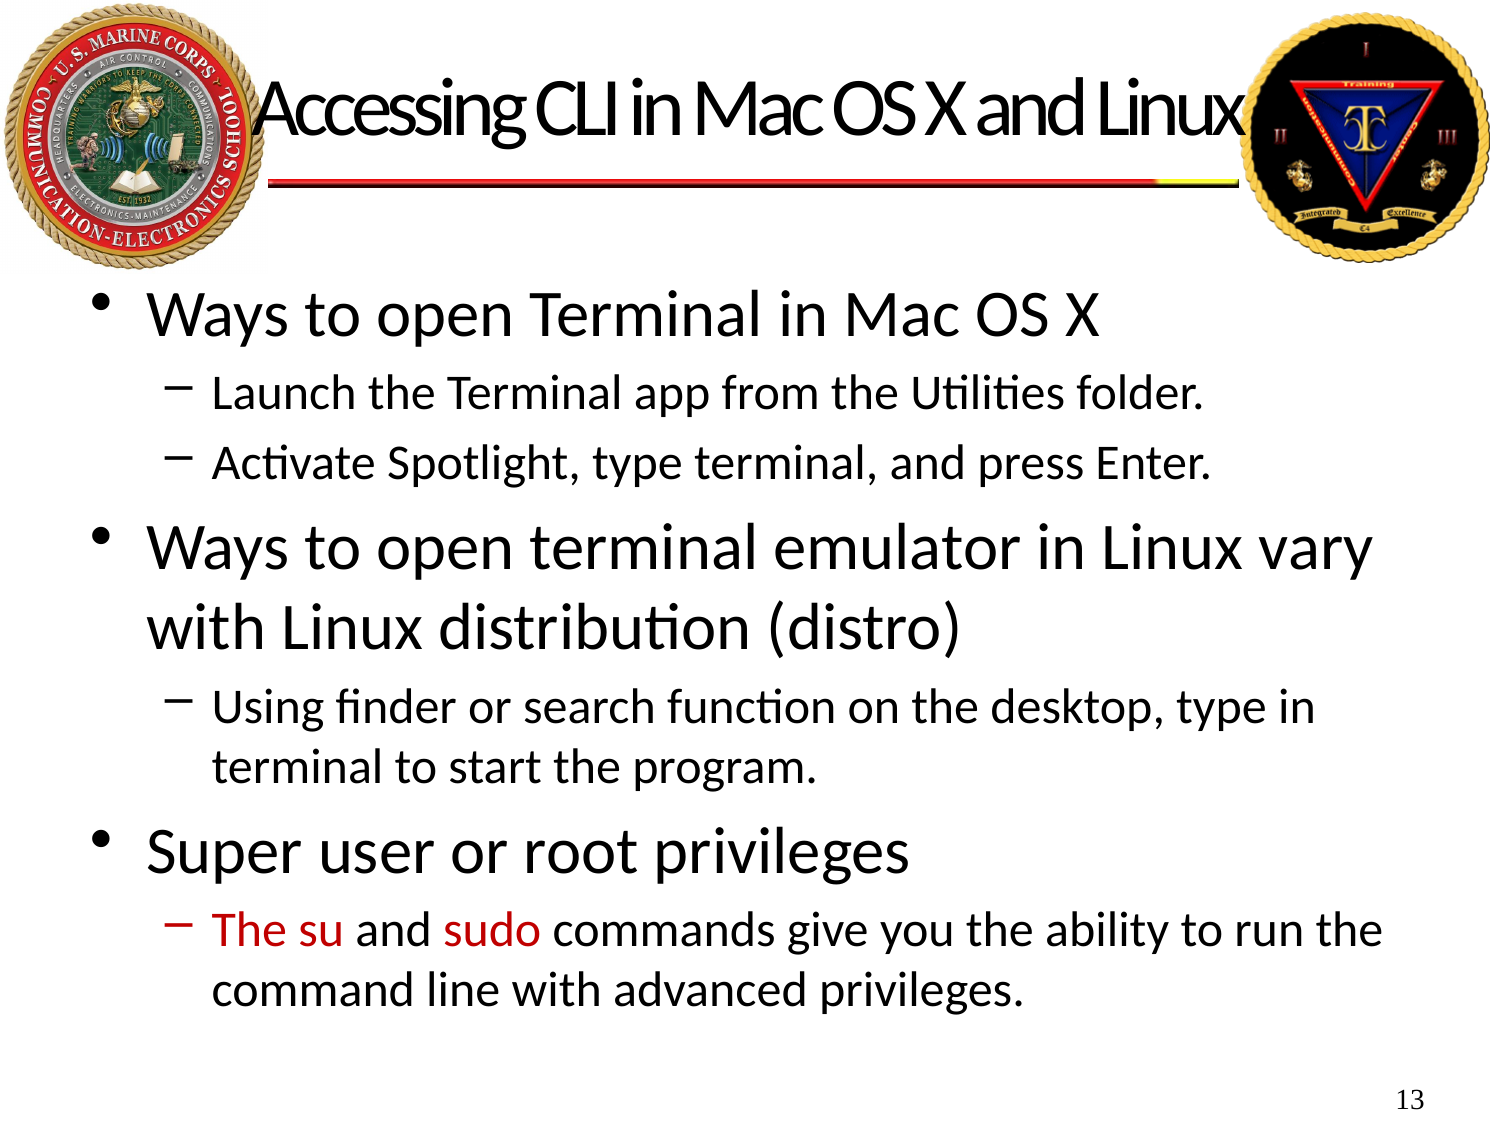

# Accessing CLI in Mac OS X and Linux
Ways to open Terminal in Mac OS X
Launch the Terminal app from the Utilities folder.
Activate Spotlight, type terminal, and press Enter.
Ways to open terminal emulator in Linux vary with Linux distribution (distro)
Using finder or search function on the desktop, type in terminal to start the program.
Super user or root privileges
The su and sudo commands give you the ability to run the command line with advanced privileges.